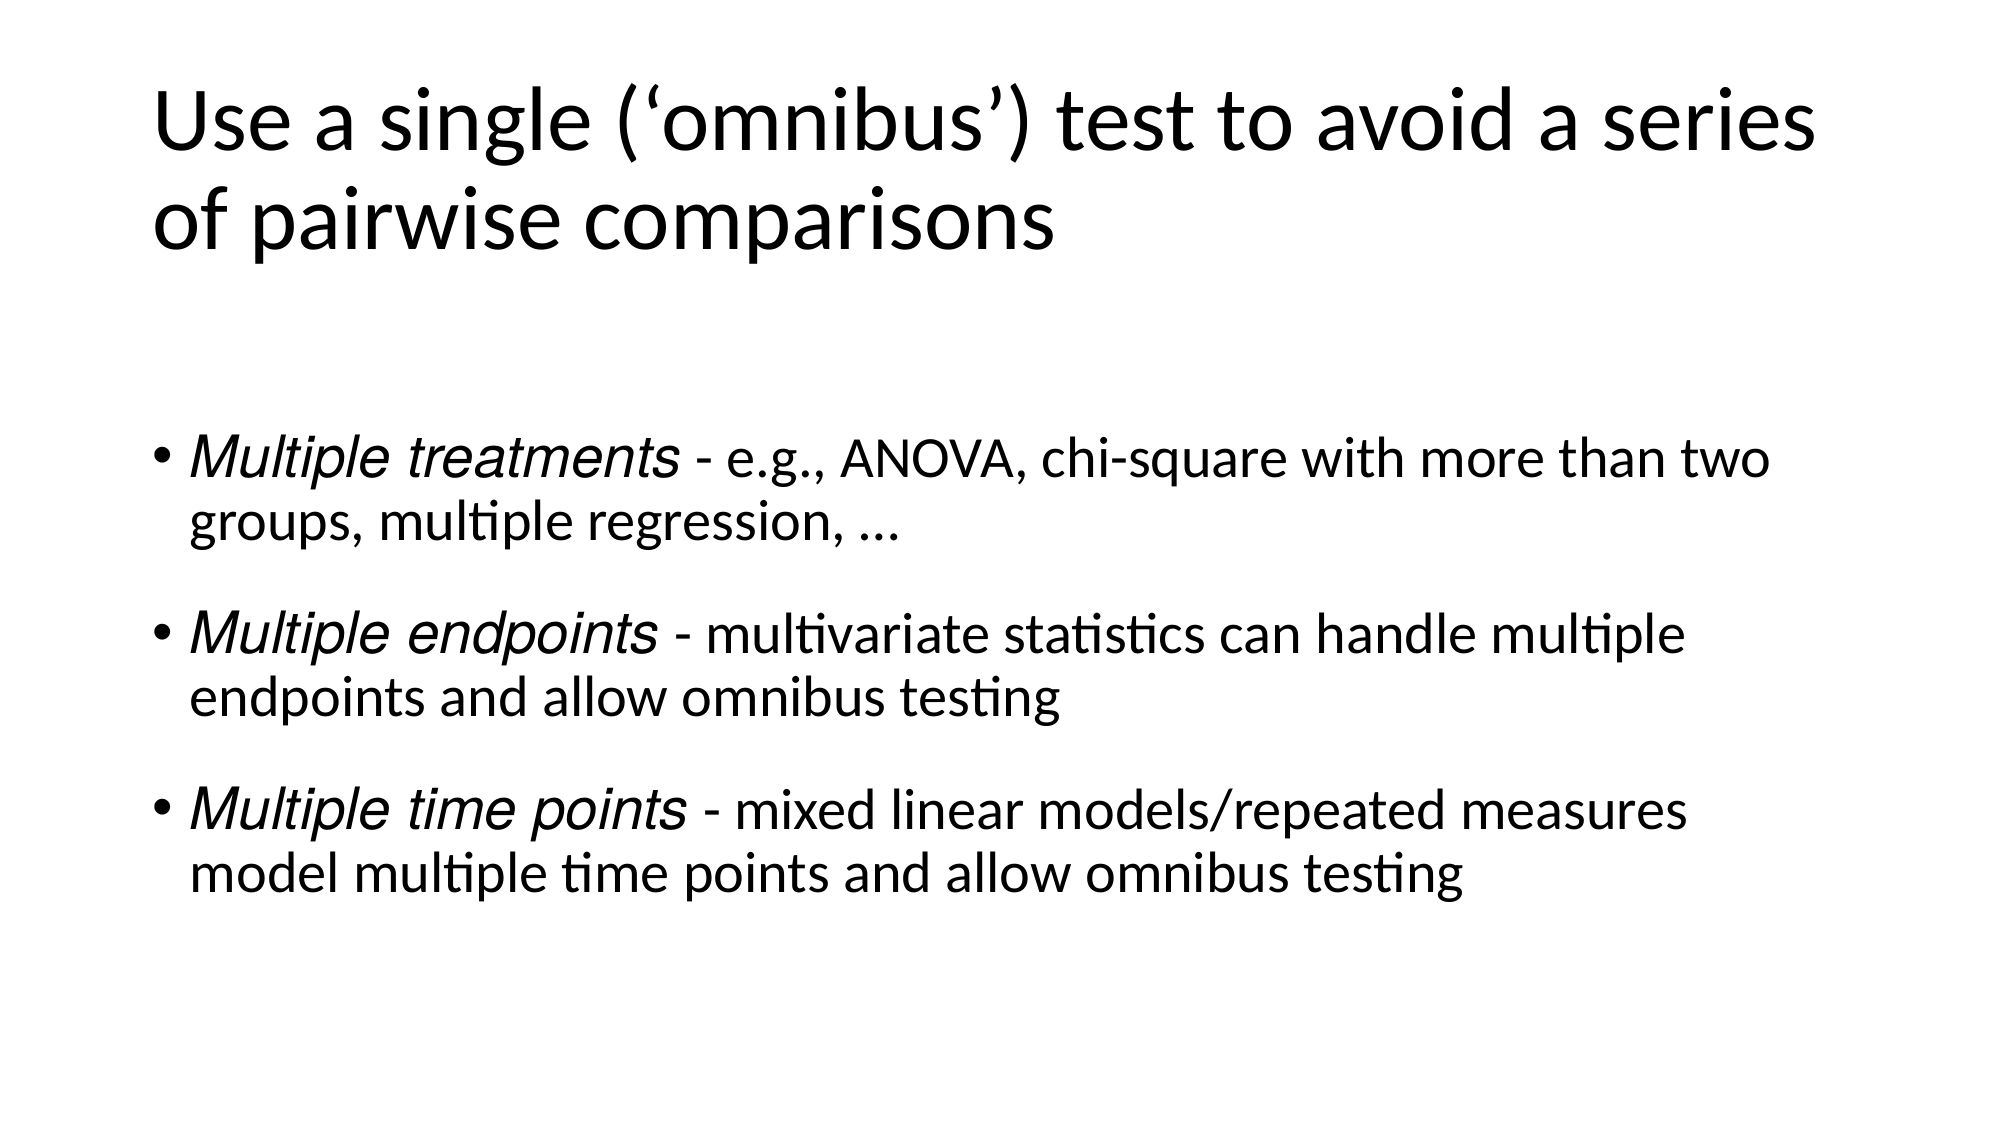

# Use a single (‘omnibus’) test to avoid a series of pairwise comparisons

Multiple treatments - e.g., ANOVA, chi-square with more than two groups, multiple regression, …
Multiple endpoints - multivariate statistics can handle multiple endpoints and allow omnibus testing
Multiple time points - mixed linear models/repeated measures model multiple time points and allow omnibus testing